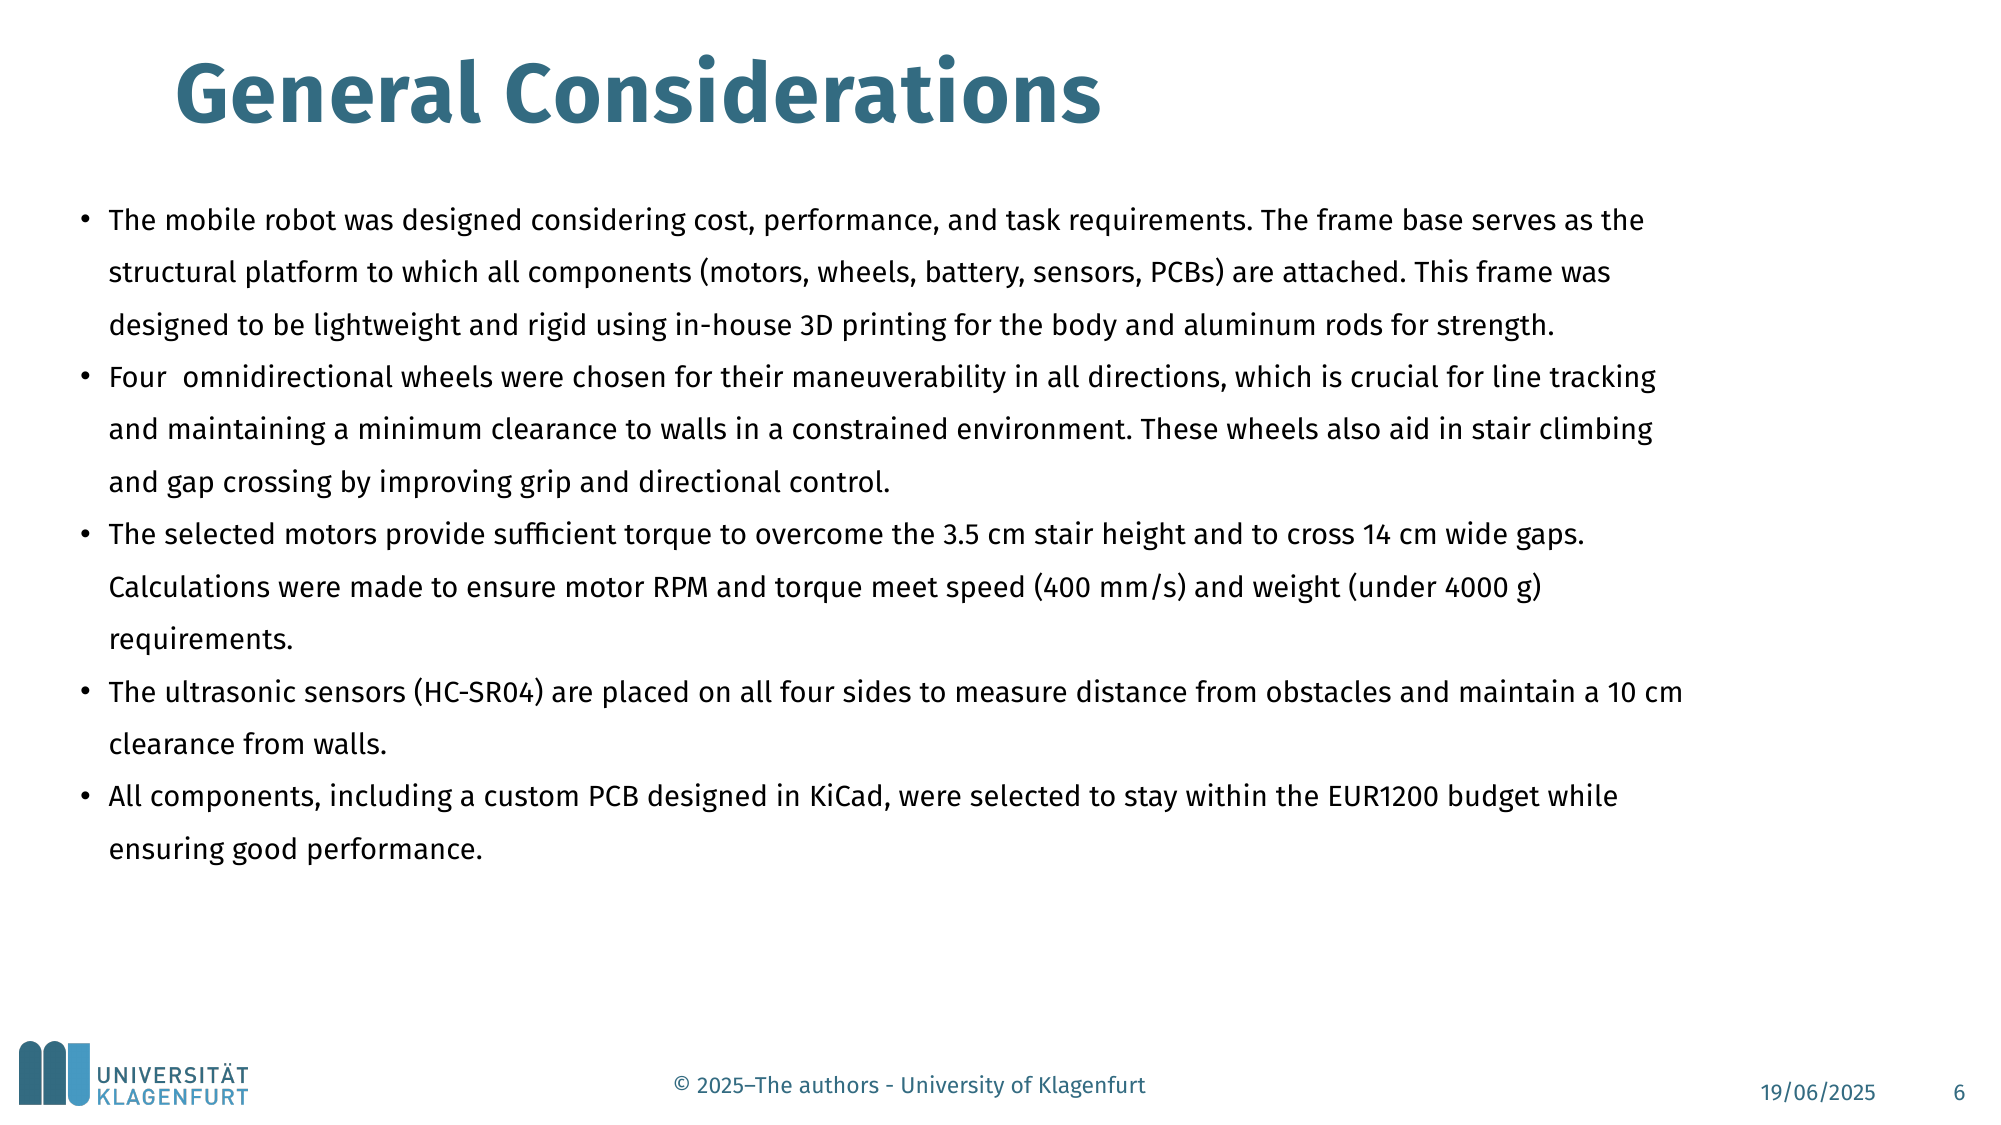

# General Considerations
The mobile robot was designed considering cost, performance, and task requirements. The frame base serves as the structural platform to which all components (motors, wheels, battery, sensors, PCBs) are attached. This frame was designed to be lightweight and rigid using in-house 3D printing for the body and aluminum rods for strength.
Four  omnidirectional wheels were chosen for their maneuverability in all directions, which is crucial for line tracking and maintaining a minimum clearance to walls in a constrained environment. These wheels also aid in stair climbing and gap crossing by improving grip and directional control.
The selected motors provide sufficient torque to overcome the 3.5 cm stair height and to cross 14 cm wide gaps. Calculations were made to ensure motor RPM and torque meet speed (400 mm/s) and weight (under 4000 g) requirements.
The ultrasonic sensors (HC-SR04) are placed on all four sides to measure distance from obstacles and maintain a 10 cm clearance from walls.
All components, including a custom PCB designed in KiCad, were selected to stay within the EUR1200 budget while ensuring good performance.
19/06/2025
6